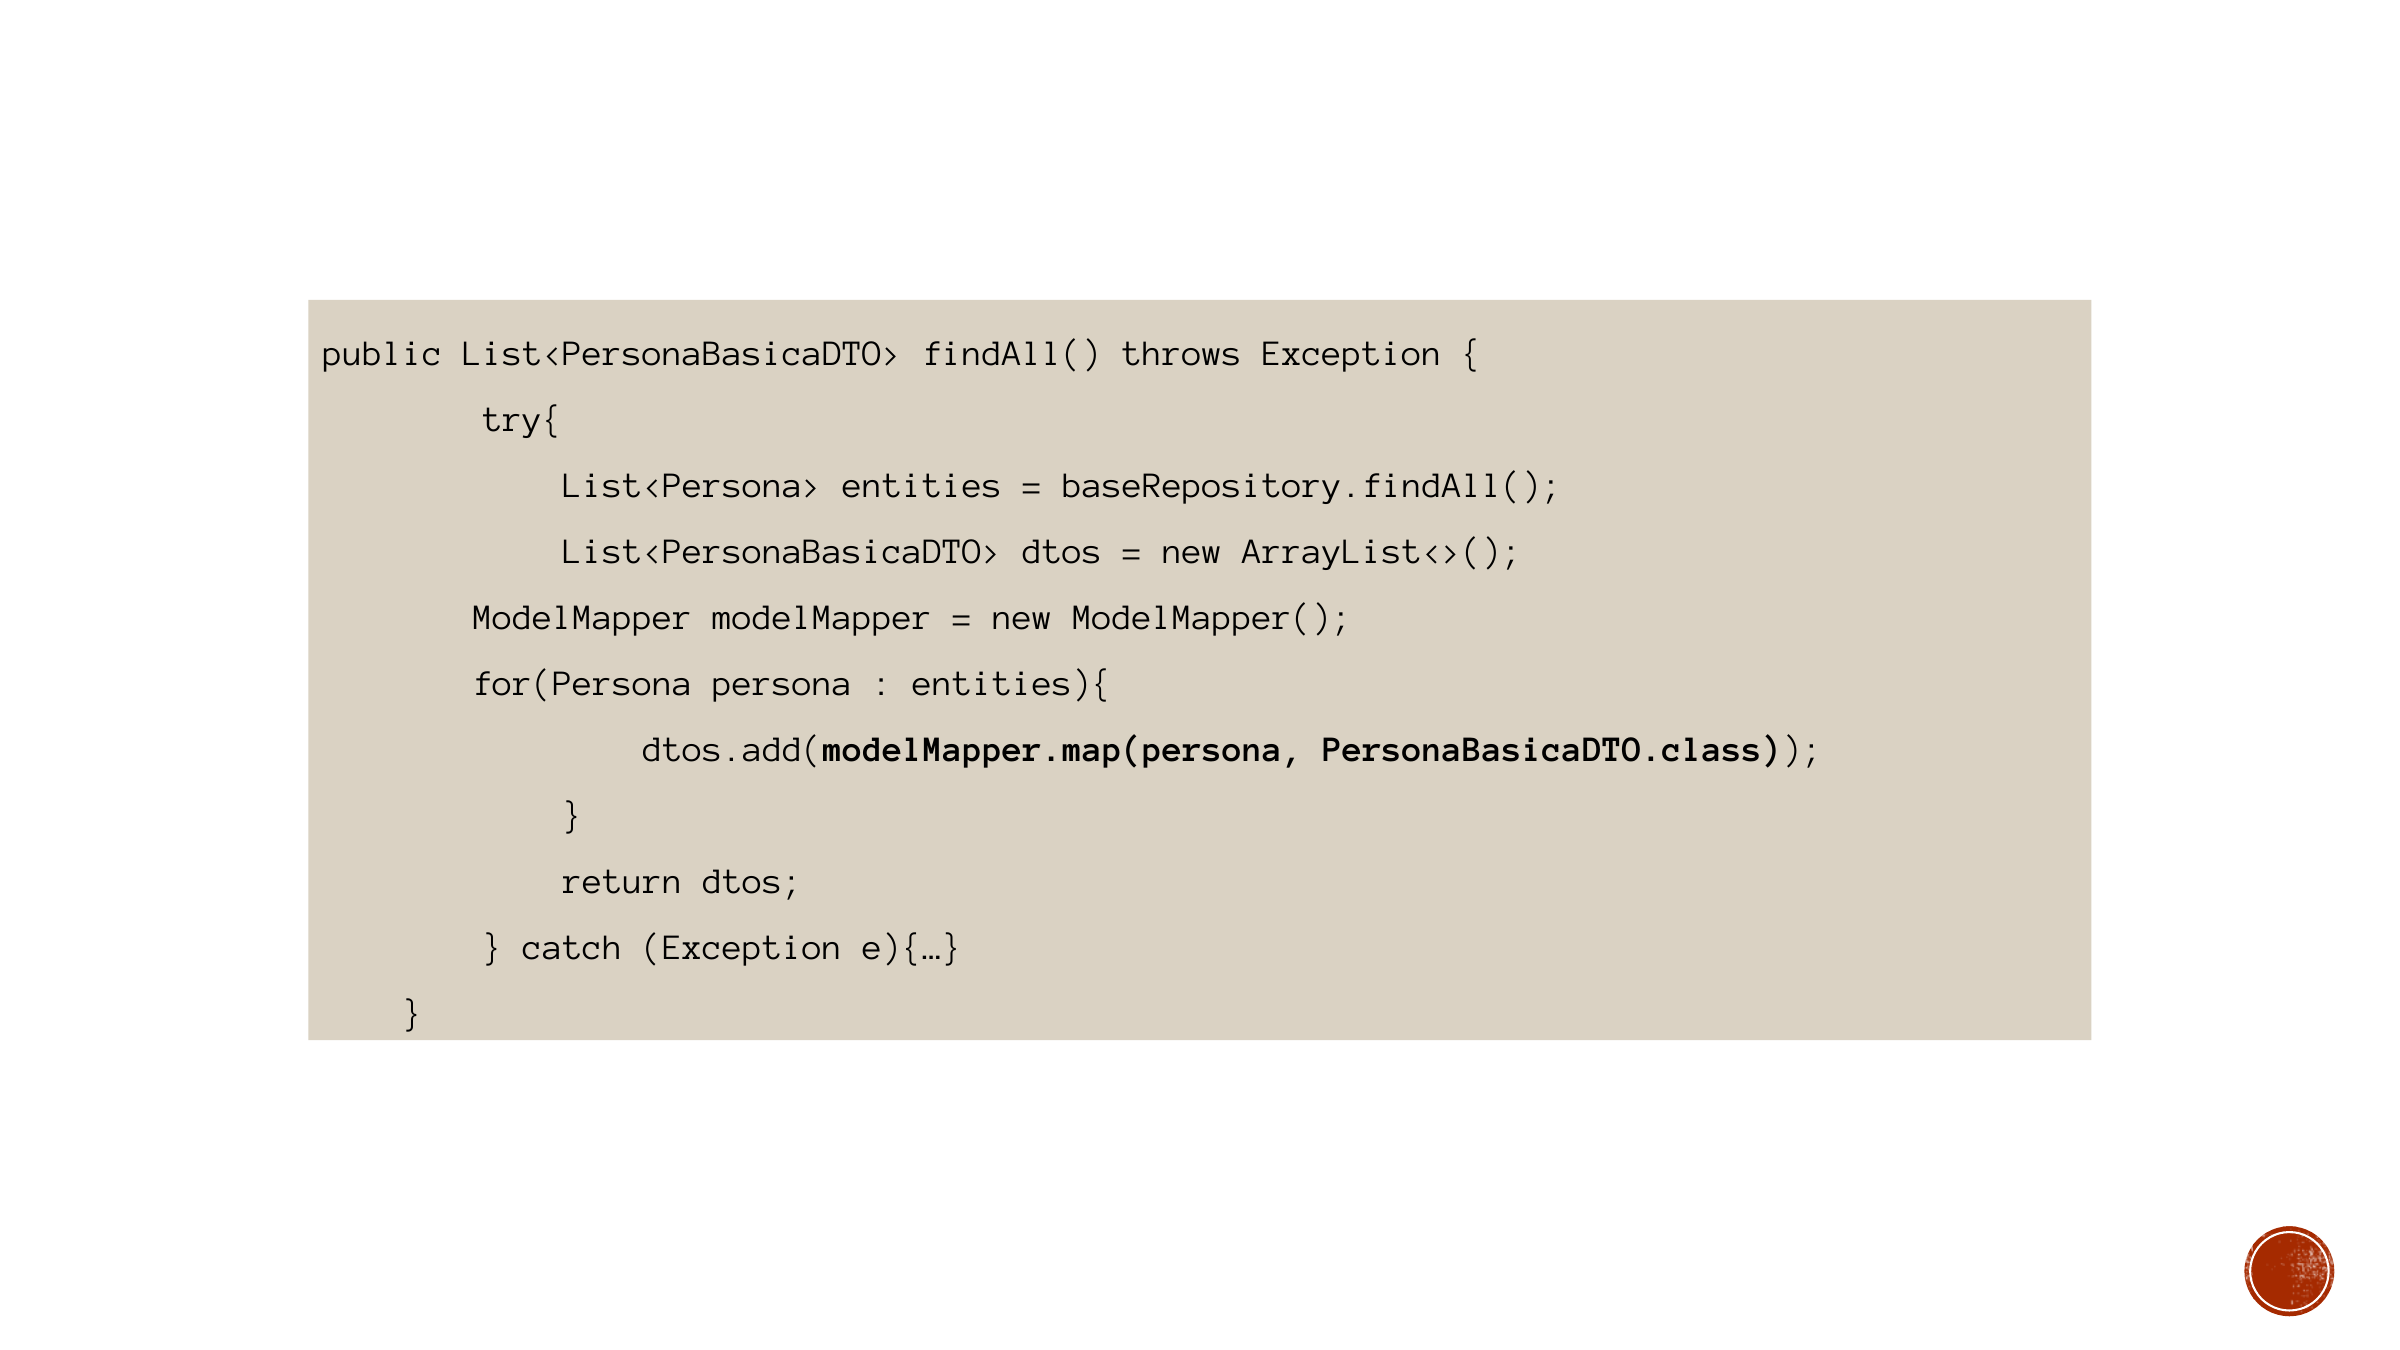

public List<PersonaBasicaDTO> findAll() throws Exception {
        try{
            List<Persona> entities = baseRepository.findAll();
            List<PersonaBasicaDTO> dtos = new ArrayList<>();
	ModelMapper modelMapper = new ModelMapper();
	for(Persona persona : entities){
                dtos.add(modelMapper.map(persona, PersonaBasicaDTO.class));
            }
            return dtos;
        } catch (Exception e){…}
    }